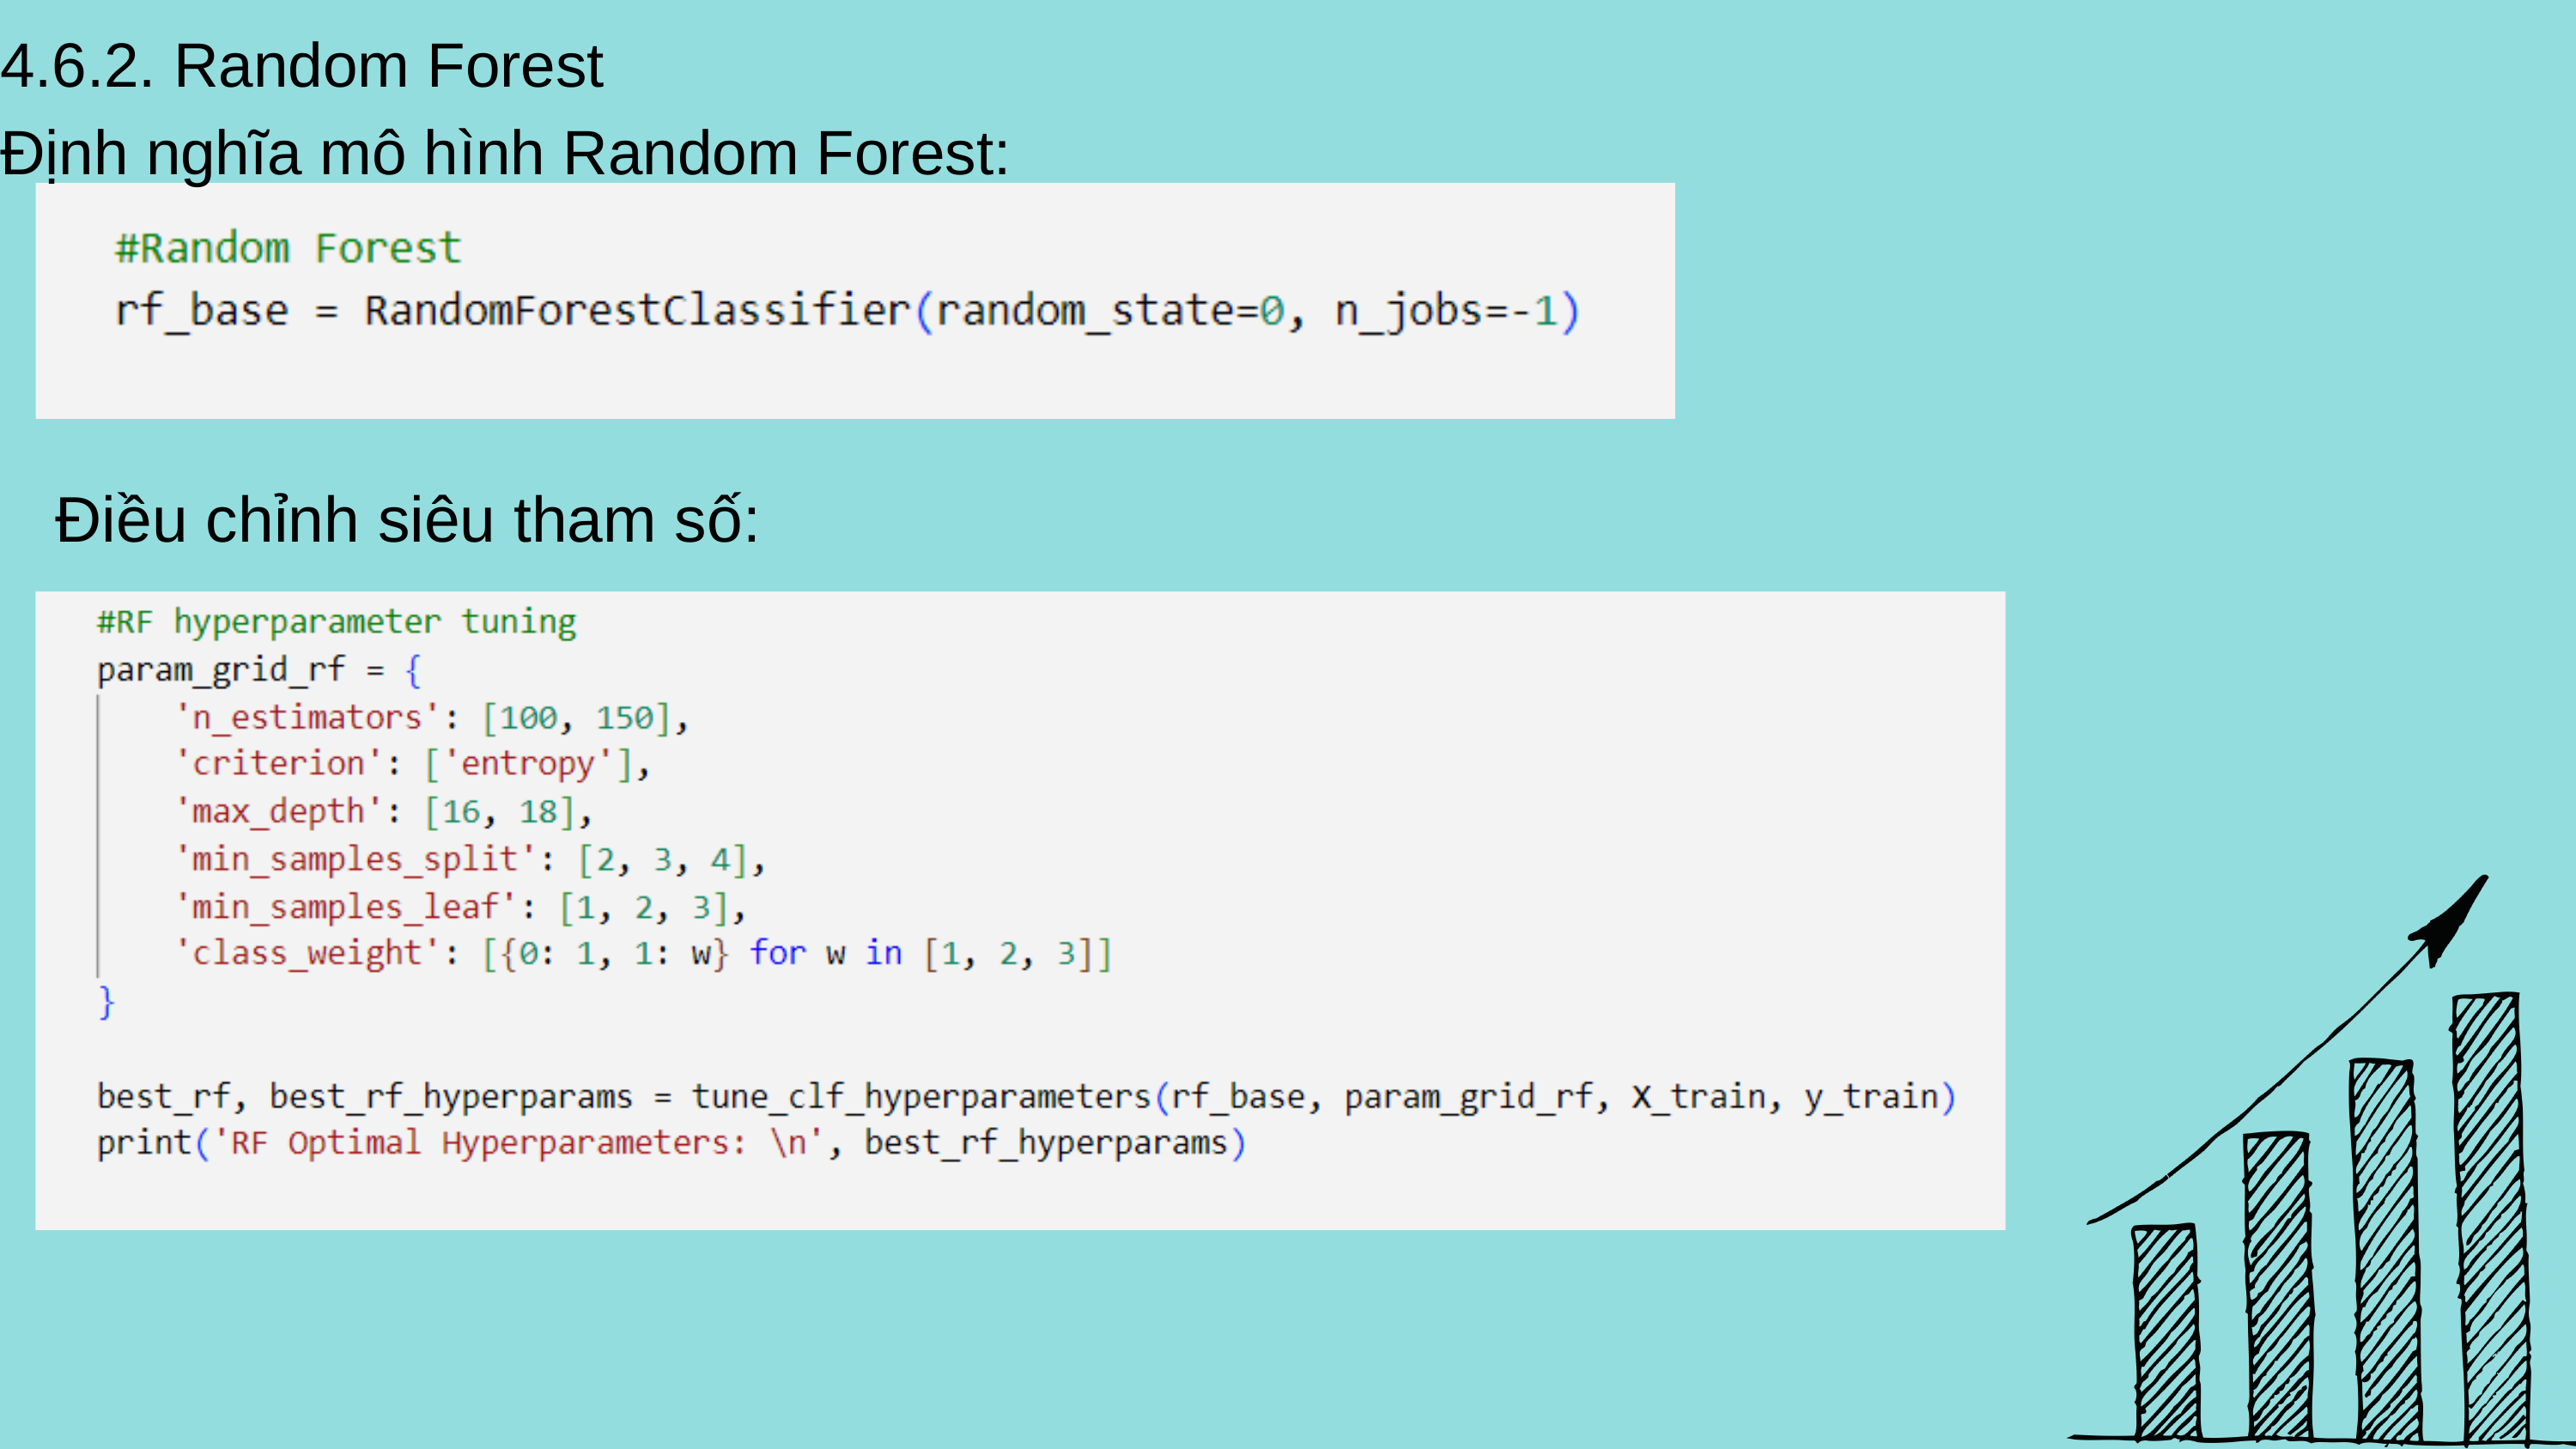

4.6.2. Random Forest
Định nghĩa mô hình Random Forest:

Điều chỉnh siêu tham số: